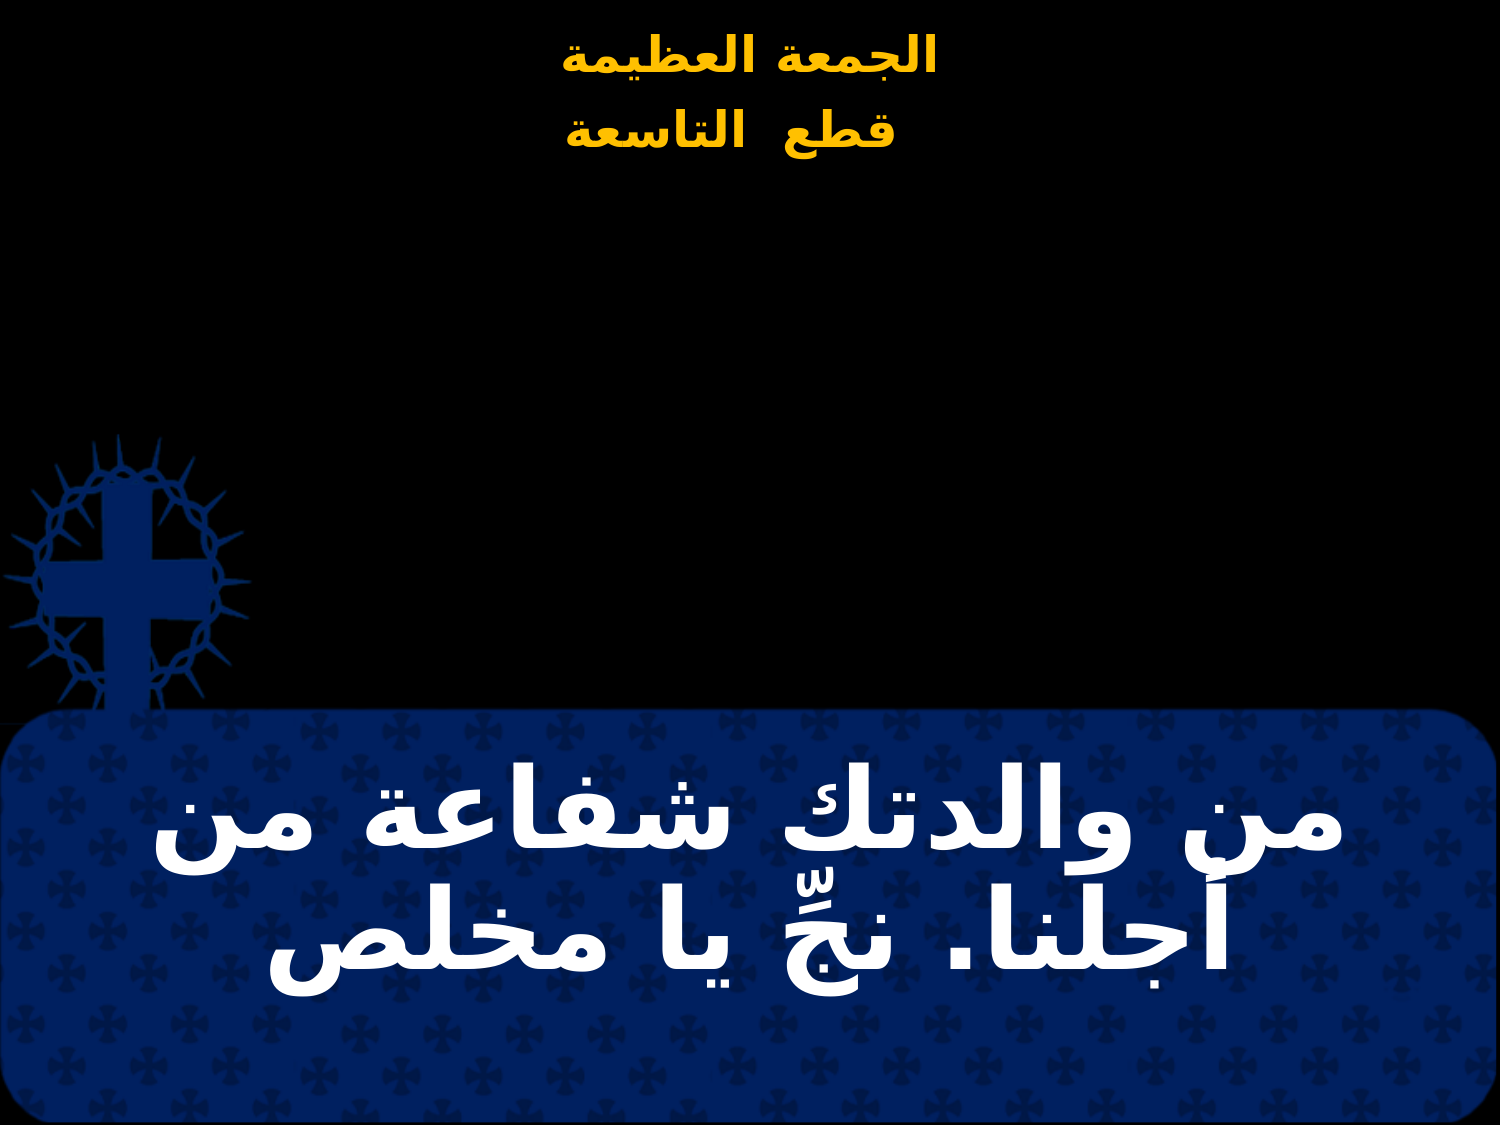

# من والدتك شفاعة من أجلنا. نجِّ يا مخلص